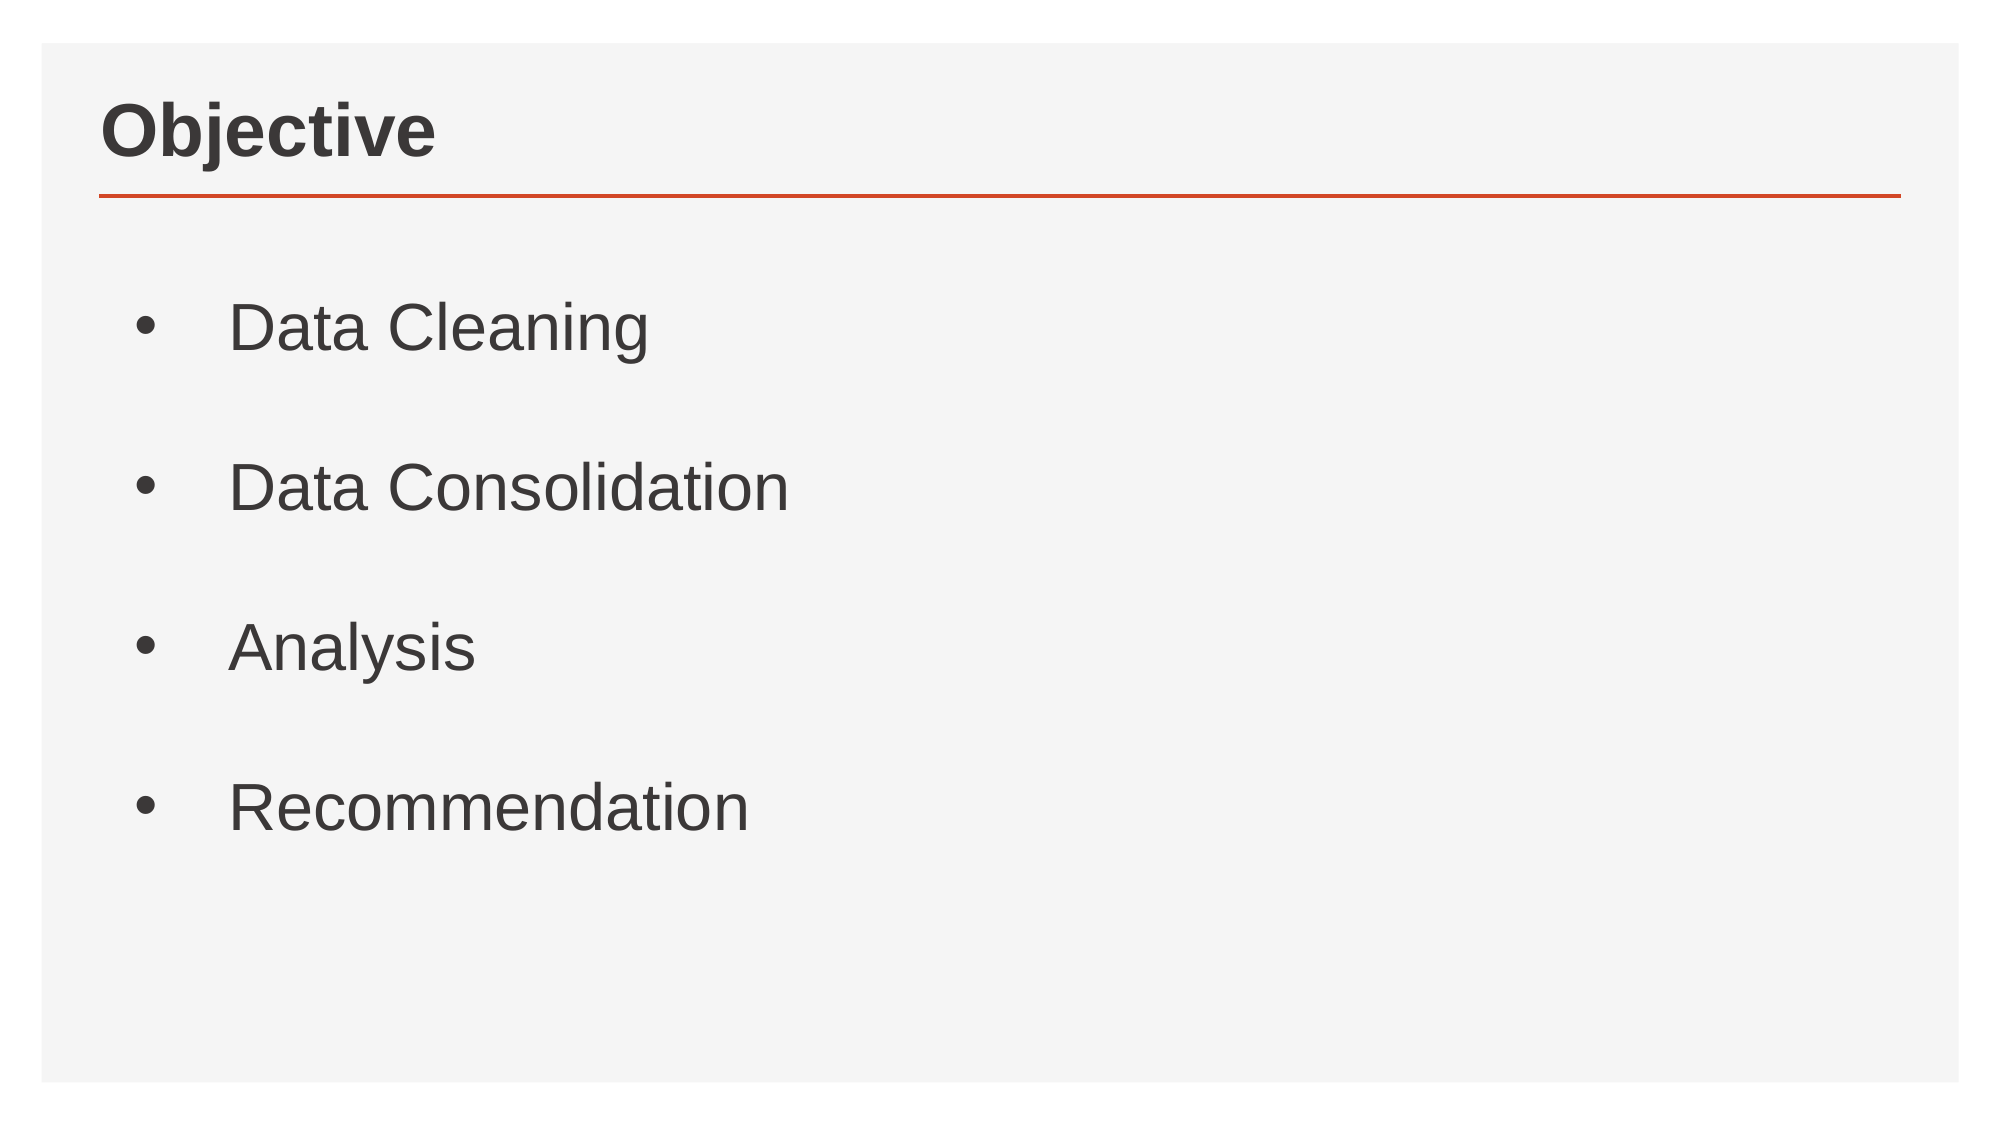

# Objective
Data Cleaning

Data Consolidation

Analysis

Recommendation